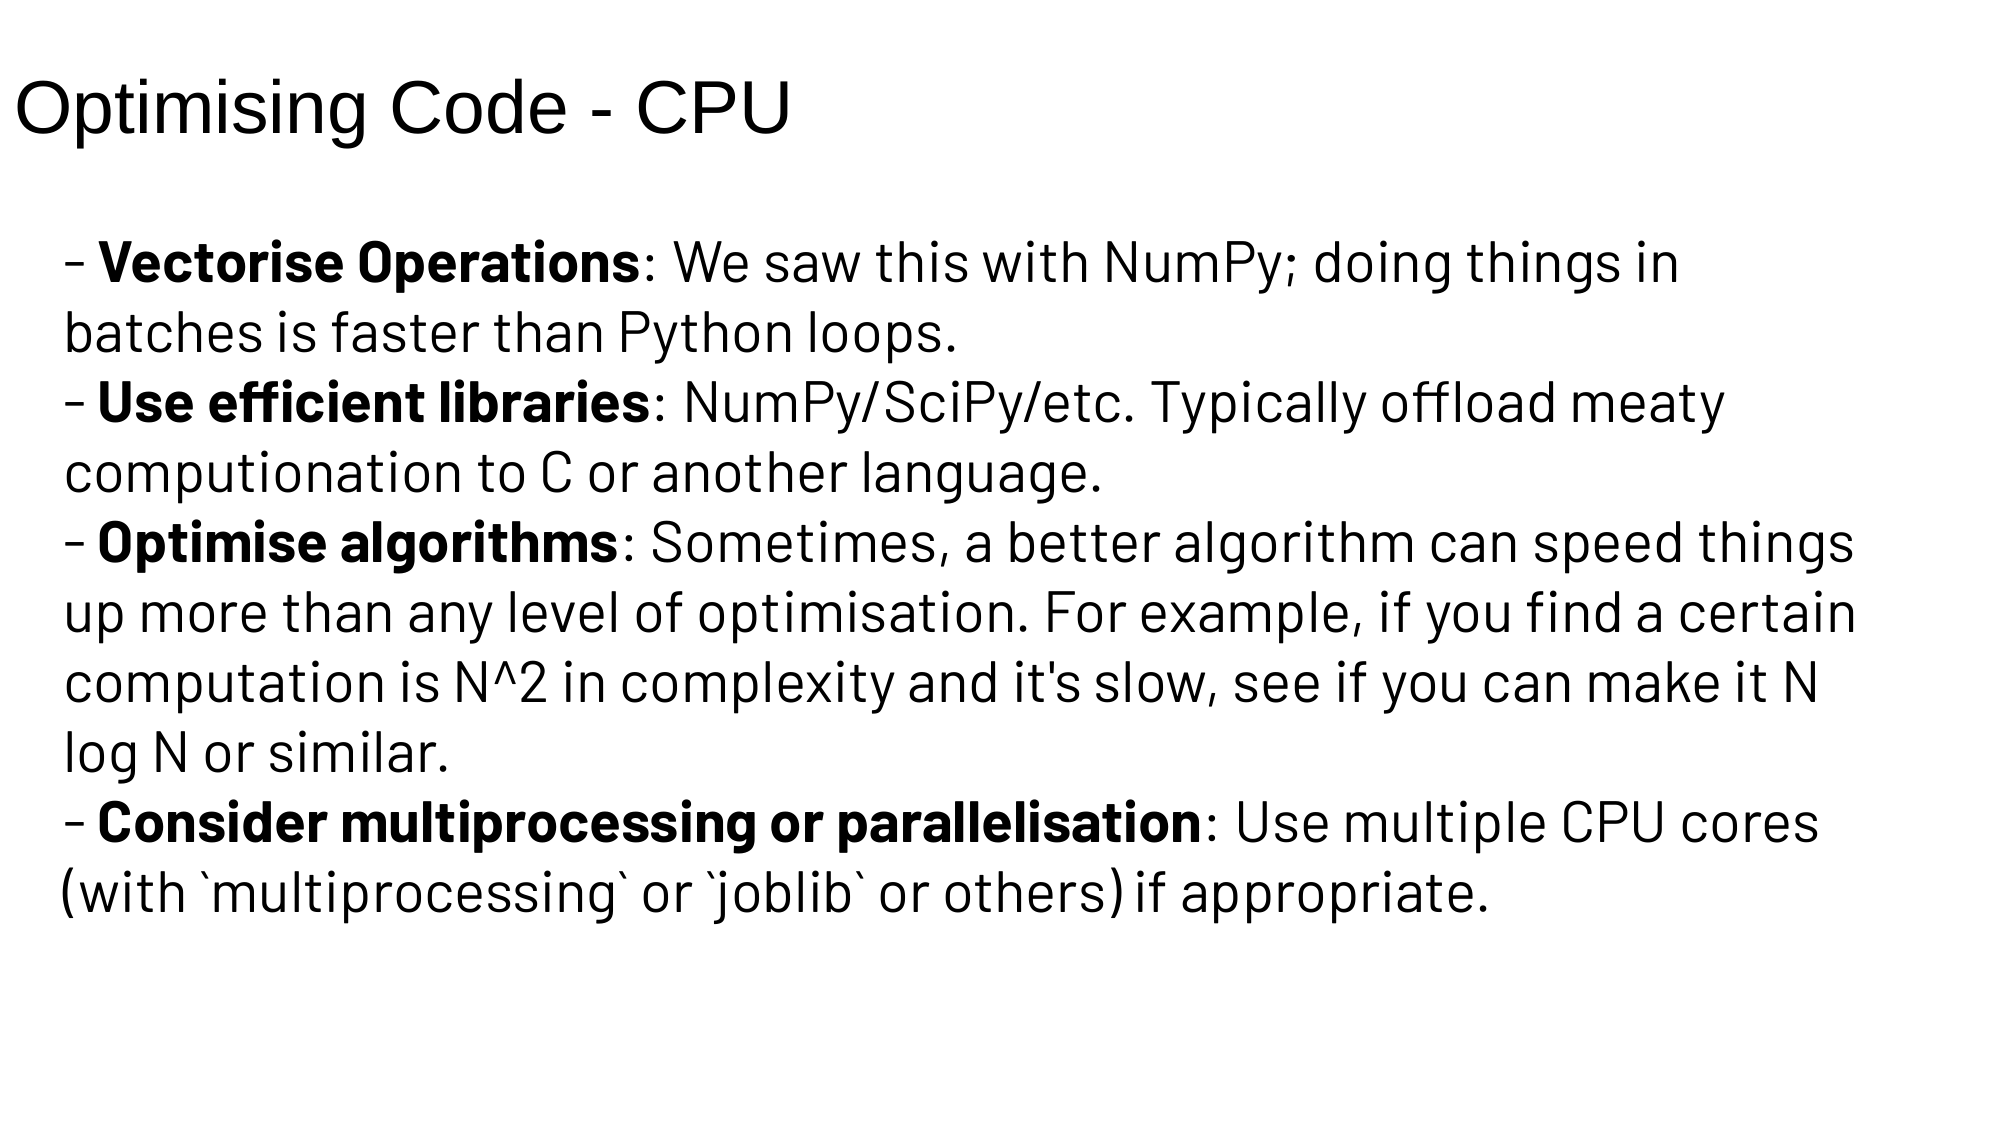

# Optimising Code - CPU
- Vectorise Operations: We saw this with NumPy; doing things in batches is faster than Python loops.
- Use efficient libraries: NumPy/SciPy/etc. Typically offload meaty computionation to C or another language.
- Optimise algorithms: Sometimes, a better algorithm can speed things up more than any level of optimisation. For example, if you find a certain computation is N^2 in complexity and it's slow, see if you can make it N log N or similar.
- Consider multiprocessing or parallelisation: Use multiple CPU cores (with `multiprocessing` or `joblib` or others) if appropriate.